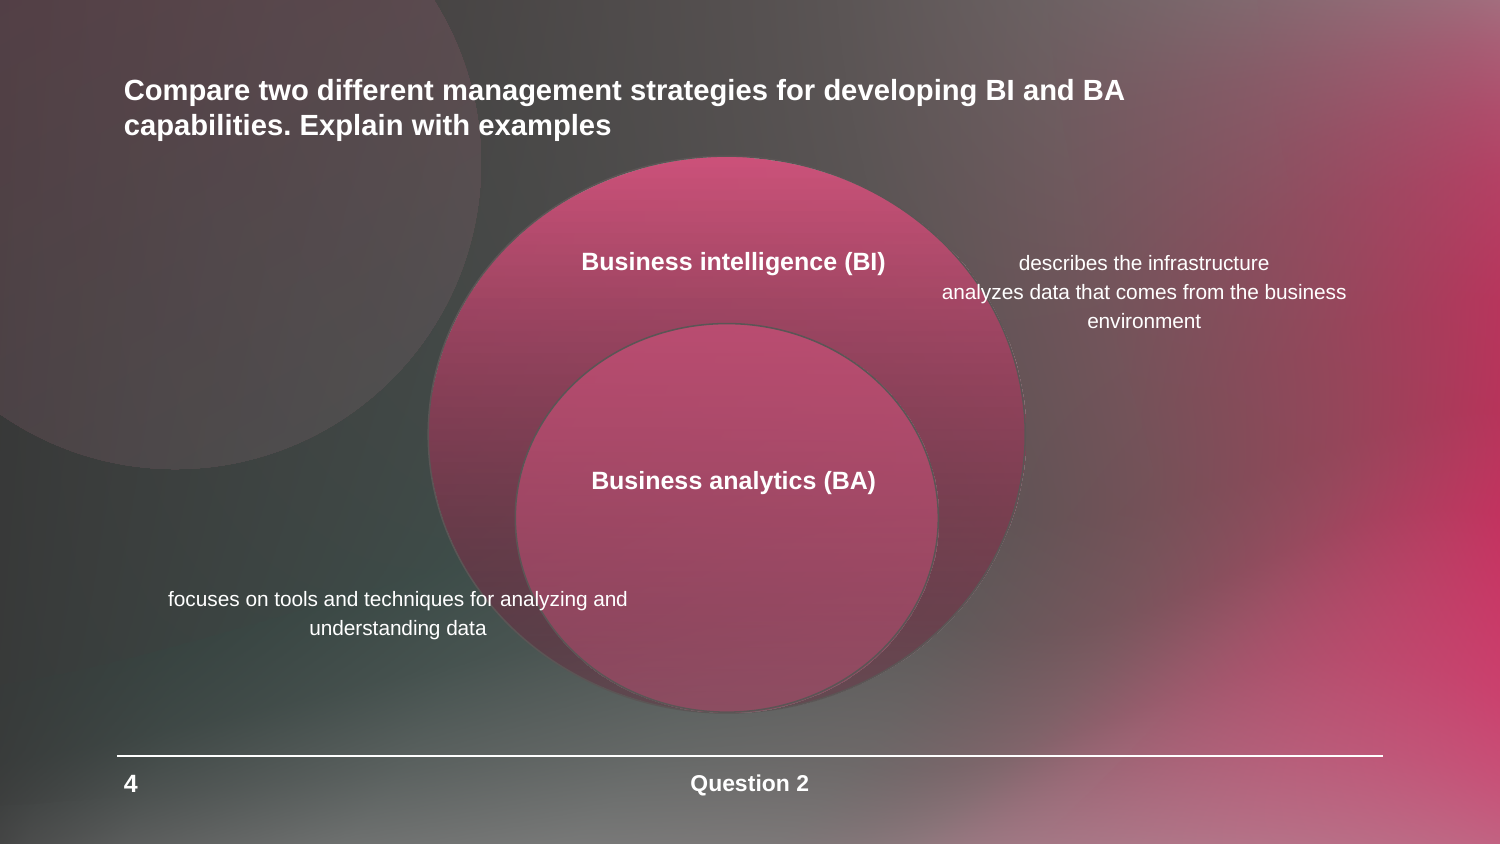

# Compare two different management strategies for developing BI and BA capabilities. Explain with examples

Business intelligence (BI)

describes the infrastructure
analyzes data that comes from the business environment

Business analytics (BA)

focuses on tools and techniques for analyzing and understanding data

Question 2
4